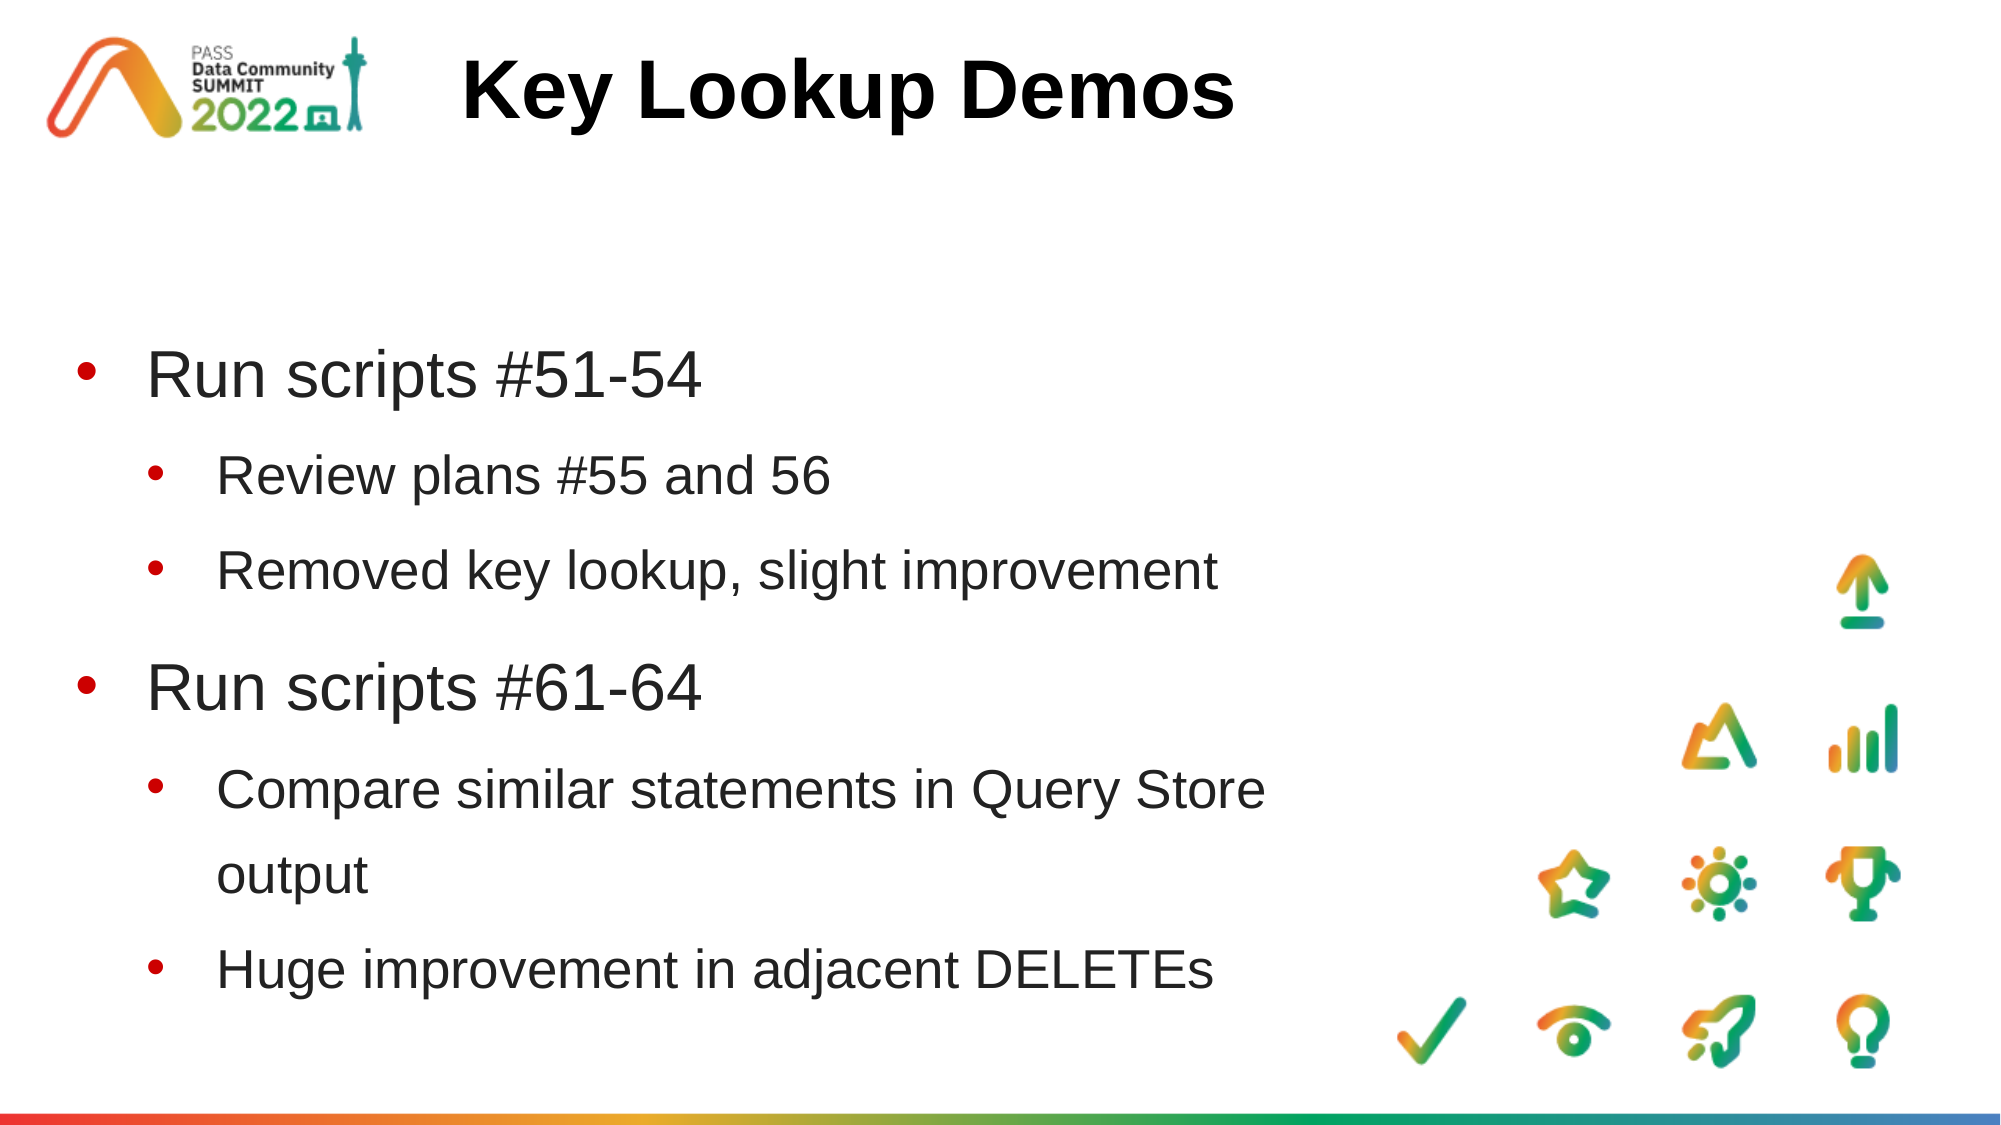

# Key Lookup Demos
Run scripts #51-54
Review plans #55 and 56
Removed key lookup, slight improvement
Run scripts #61-64
Compare similar statements in Query Store output
Huge improvement in adjacent DELETEs